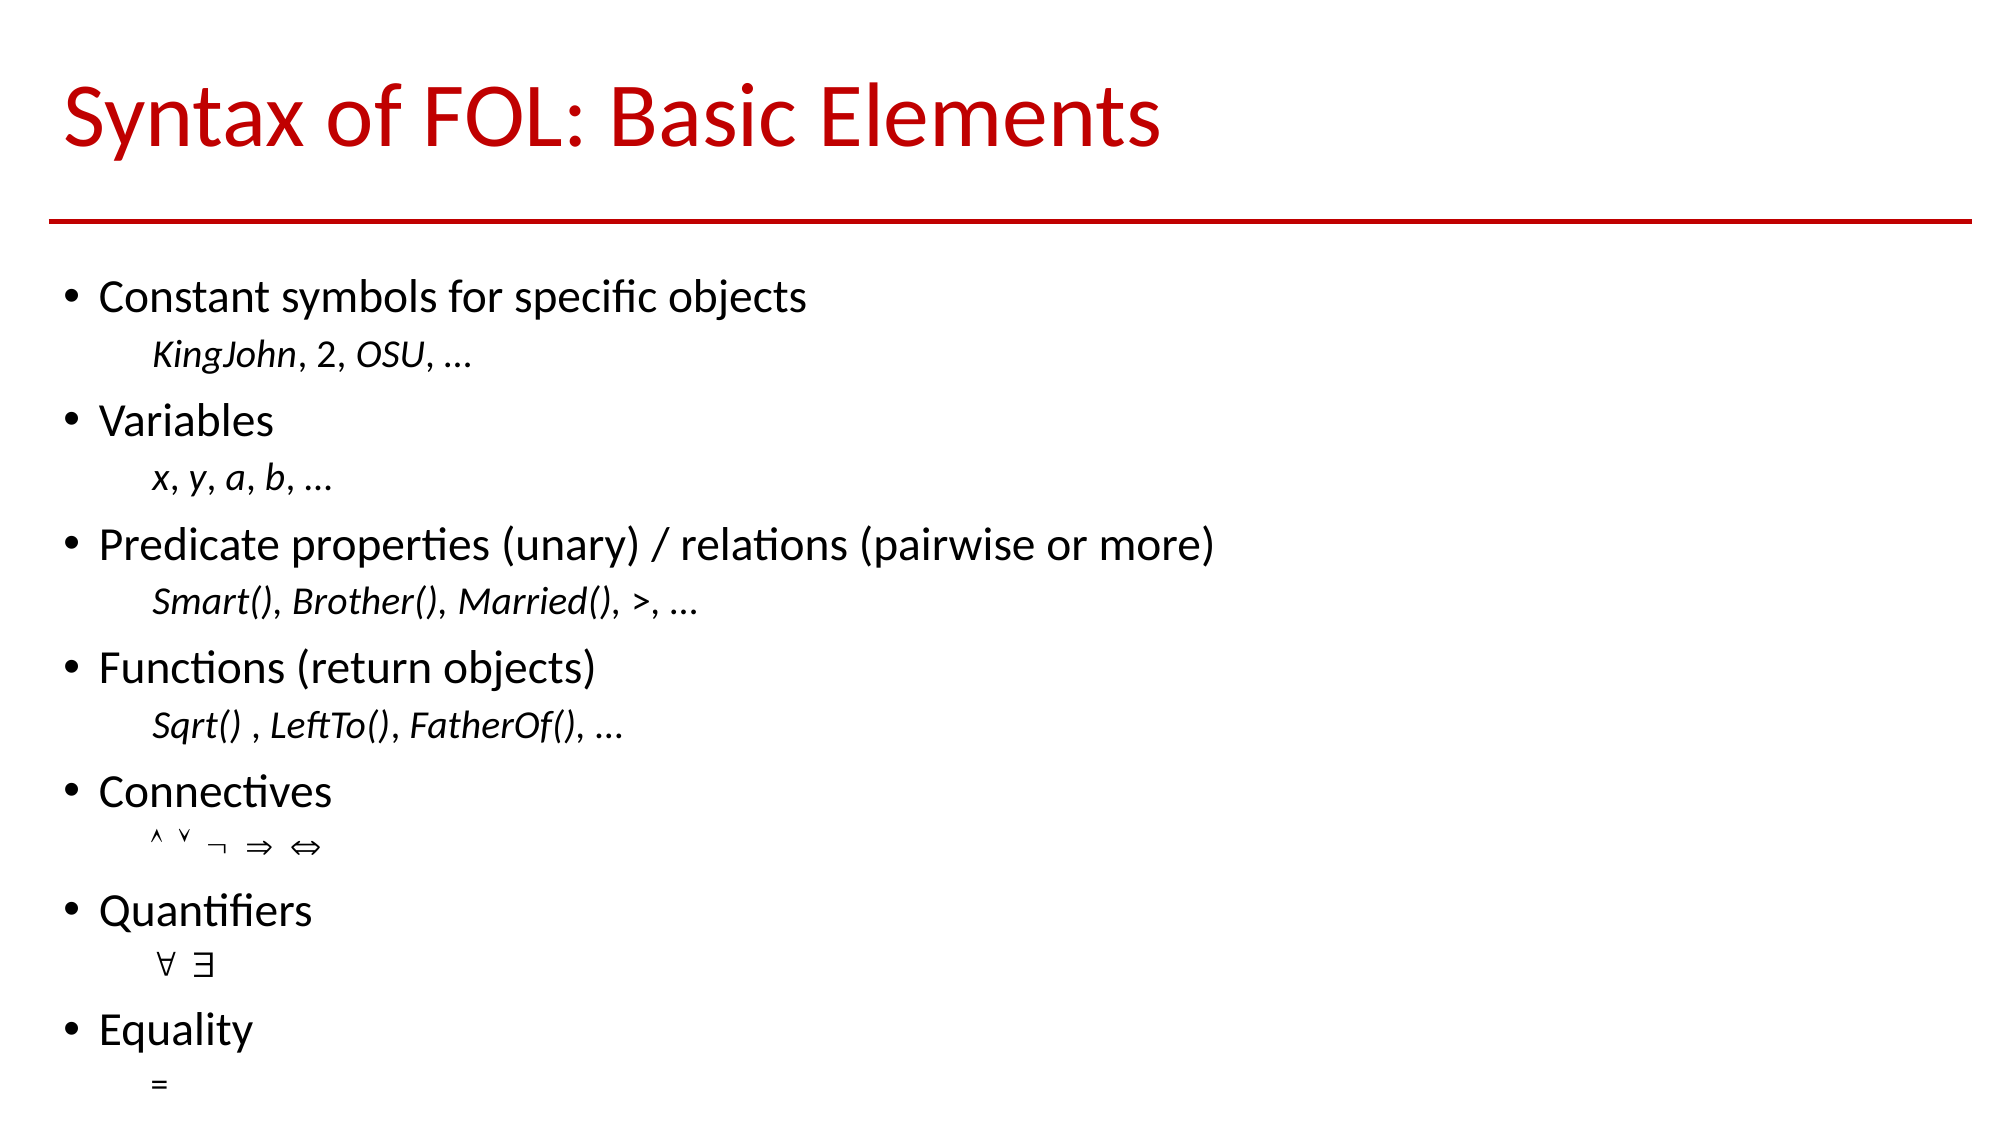

# Syntax of FOL: Basic Elements
Constant symbols for specific objects
  KingJohn, 2, OSU, …
Variables
  x, y, a, b, …
Predicate properties (unary) / relations (pairwise or more)
  Smart(), Brother(), Married(), >, …
Functions (return objects)
  Sqrt() , LeftTo(), FatherOf(), …
Connectives
  ∧  ∨  ¬  ⇒  ⇔
Quantifiers
  ∀  ∃
Equality
  =